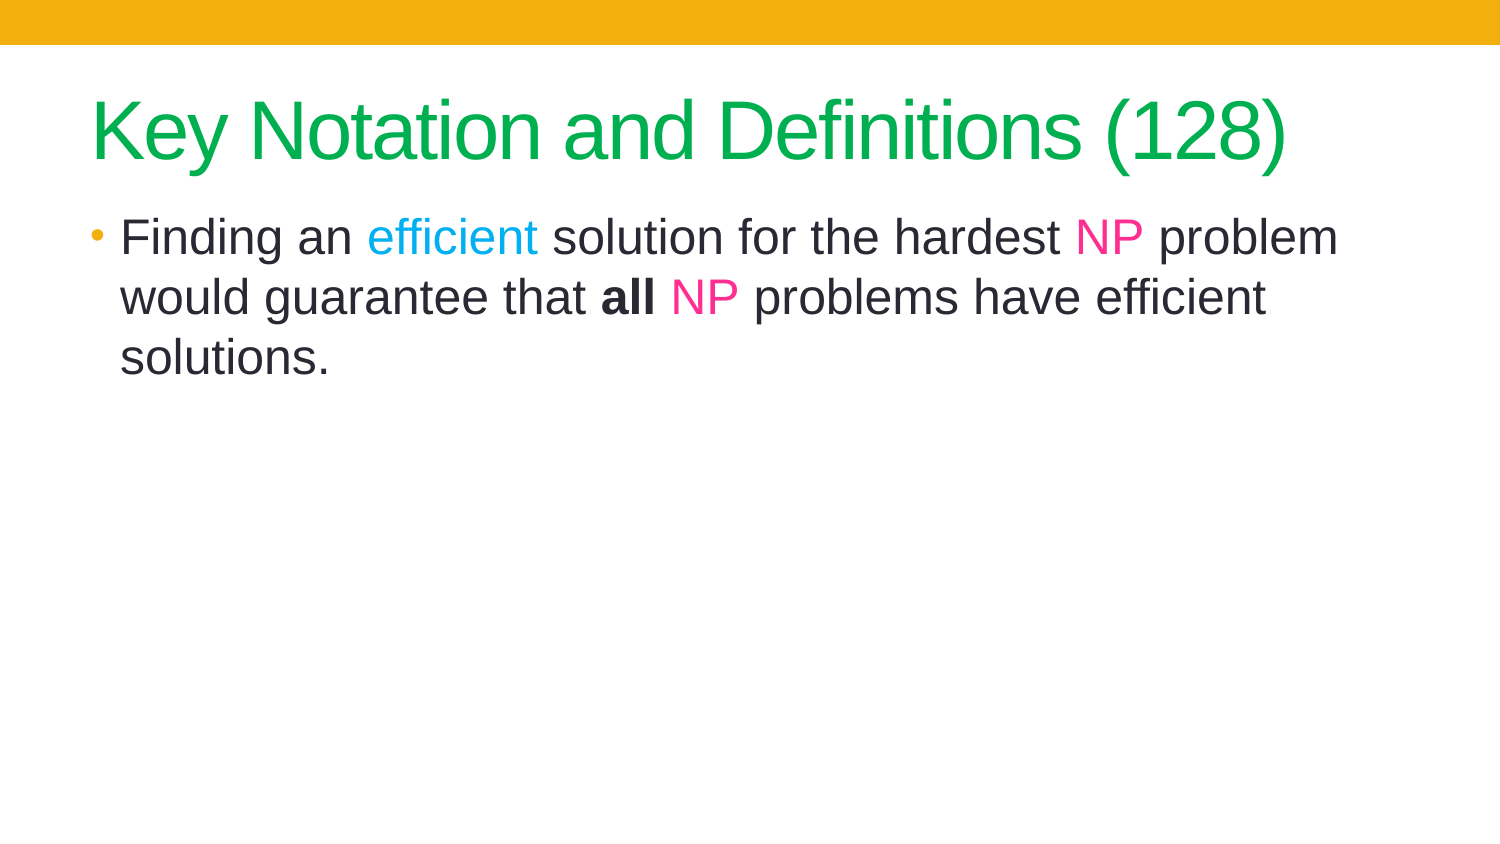

# Key Notation and Definitions (128)
Finding an efficient solution for the hardest NP problem would guarantee that all NP problems have efficient solutions.